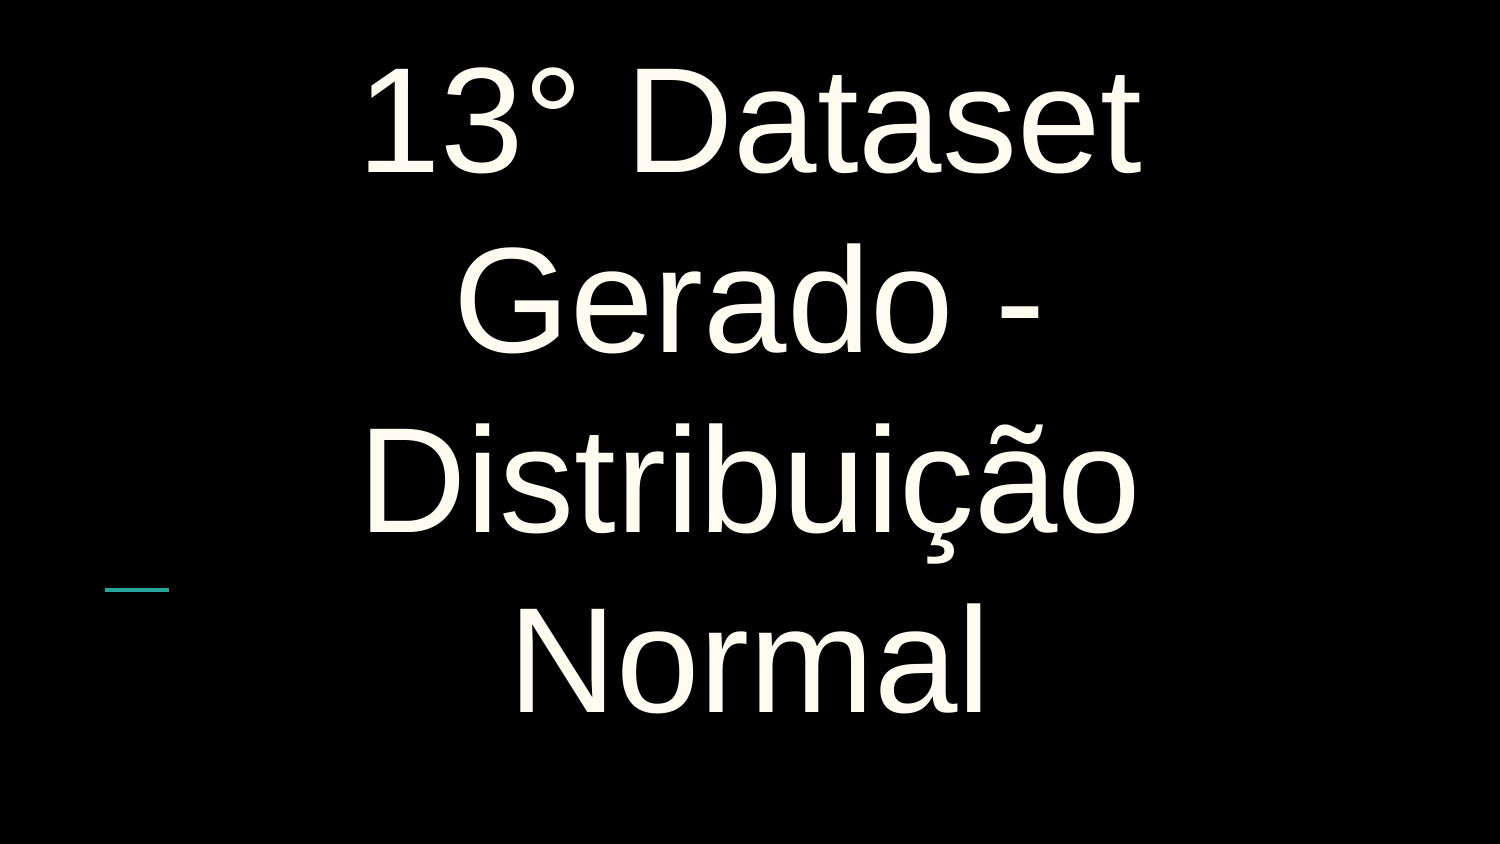

# 13° Dataset Gerado - Distribuição Normal